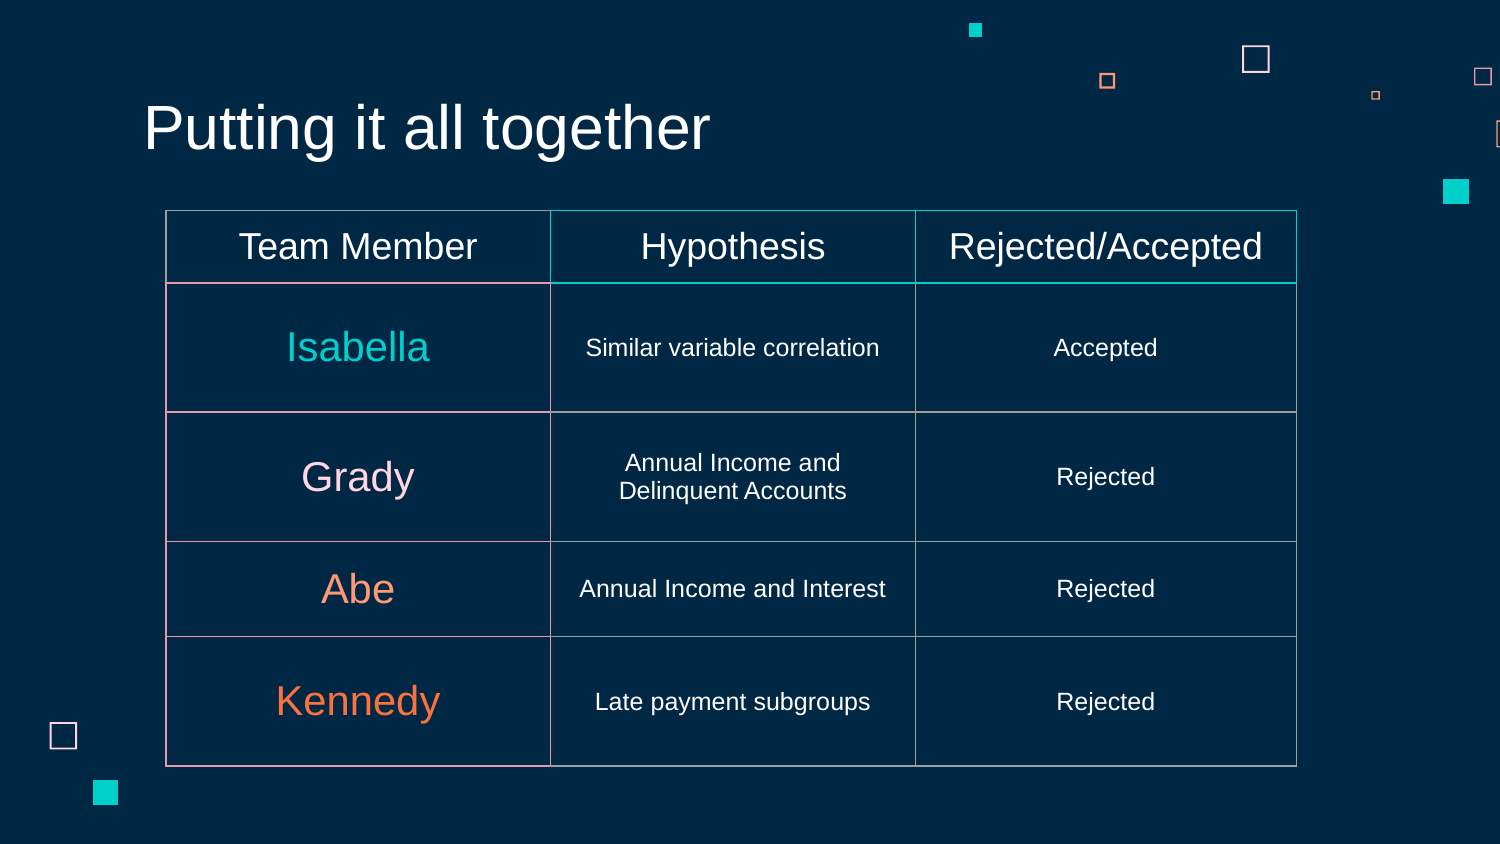

# Putting it all together
| Team Member | Hypothesis | Rejected/Accepted |
| --- | --- | --- |
| Isabella | Similar variable correlation | Accepted |
| Grady | Annual Income and Delinquent Accounts | Rejected |
| Abe | Annual Income and Interest | Rejected |
| Kennedy | Late payment subgroups | Rejected |